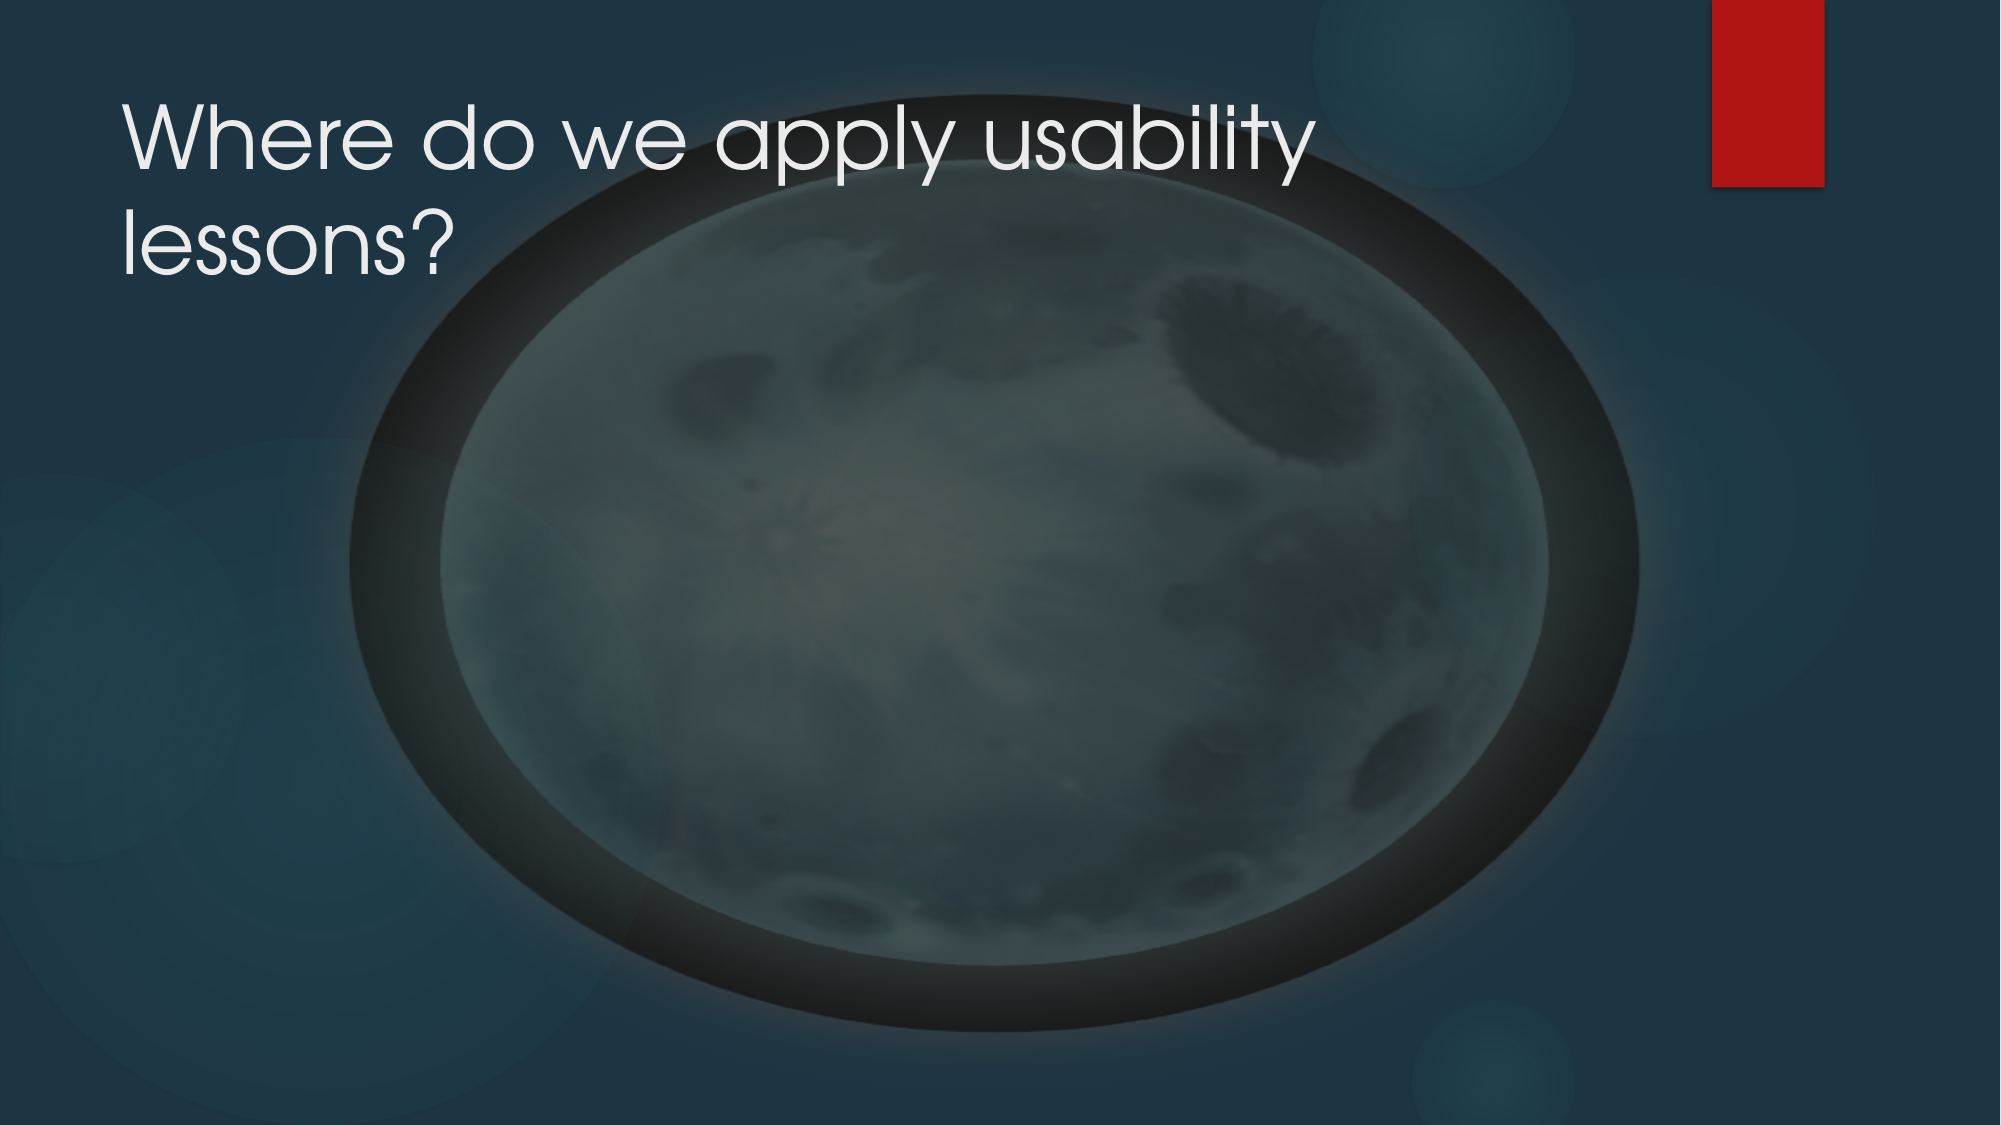

# Where do we apply usability lessons?